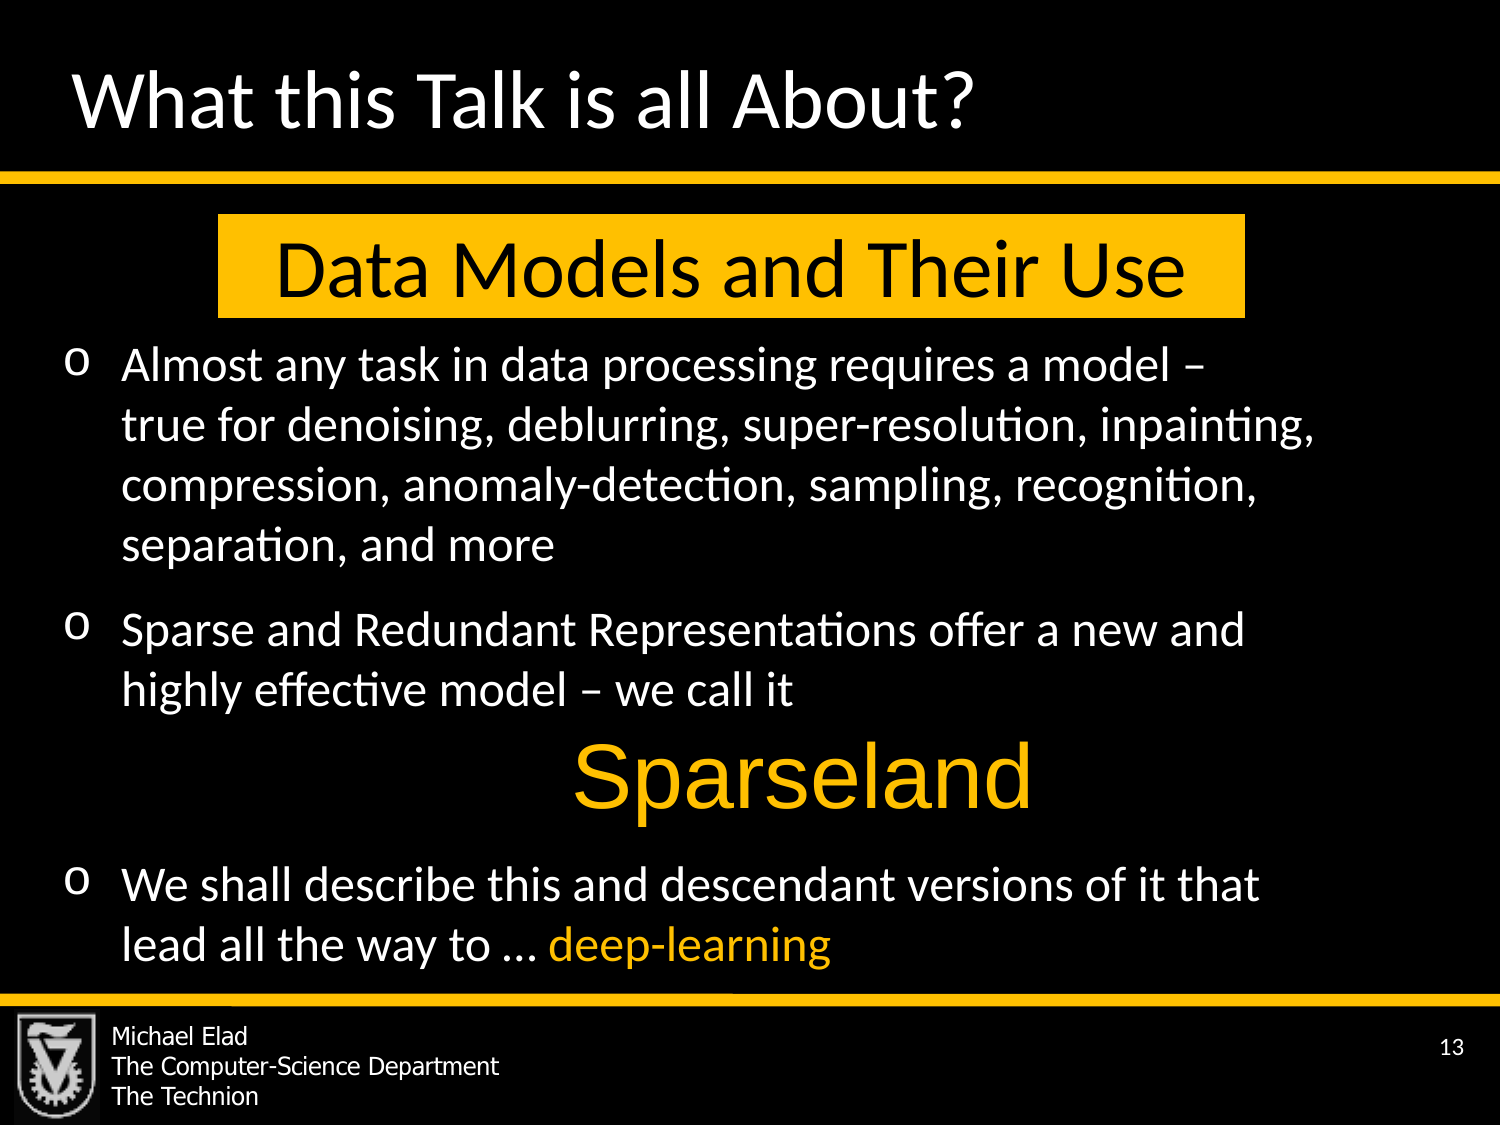

What this Talk is all About?

Data Models and Their Use

Almost any task in data processing requires a model –
true for denoising, deblurring, super-resolution, inpainting, compression, anomaly-detection, sampling, recognition, separation, and more
Sparse and Redundant Representations offer a new and highly effective model – we call it
                                        Sparseland
We shall describe this and descendant versions of it that lead all the way to … deep-learning
Michael Elad
The Computer-Science Department
The Technion
13